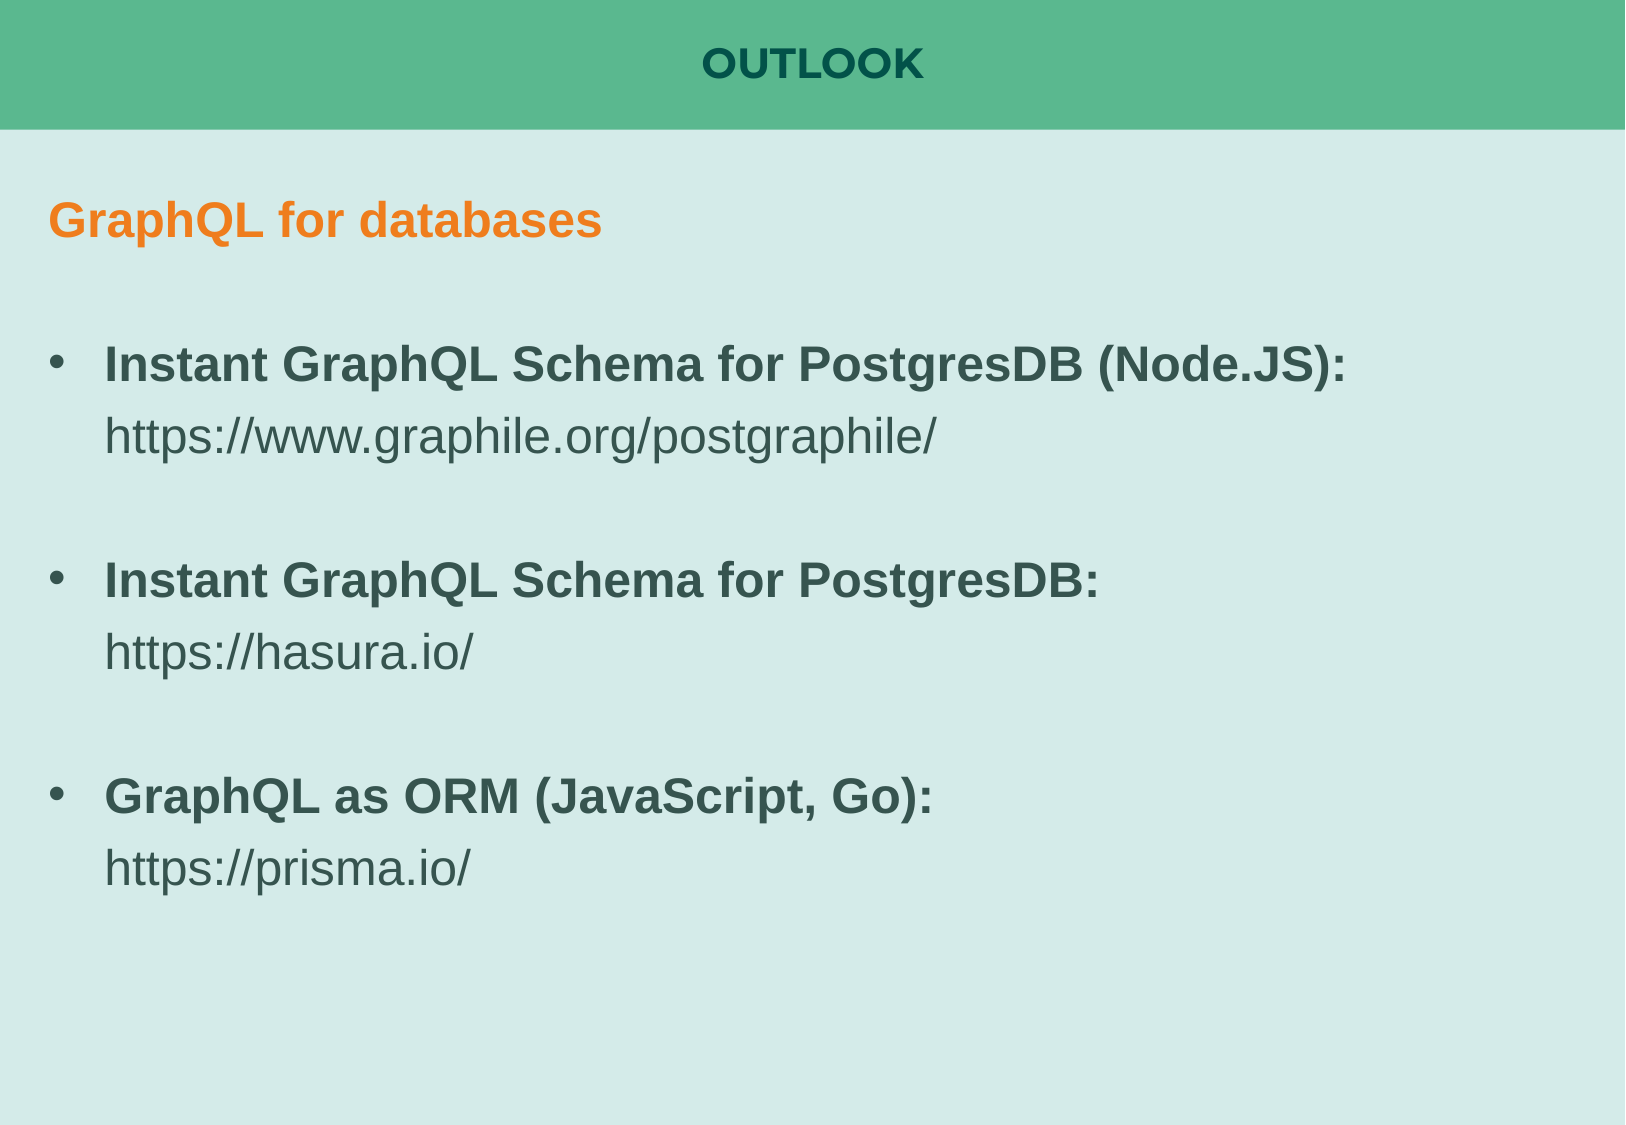

# outlook
GraphQL for databases

Instant GraphQL Schema for PostgresDB (Node.JS): https://www.graphile.org/postgraphile/

Instant GraphQL Schema for PostgresDB:
https://hasura.io/

GraphQL as ORM (JavaScript, Go):
https://prisma.io/